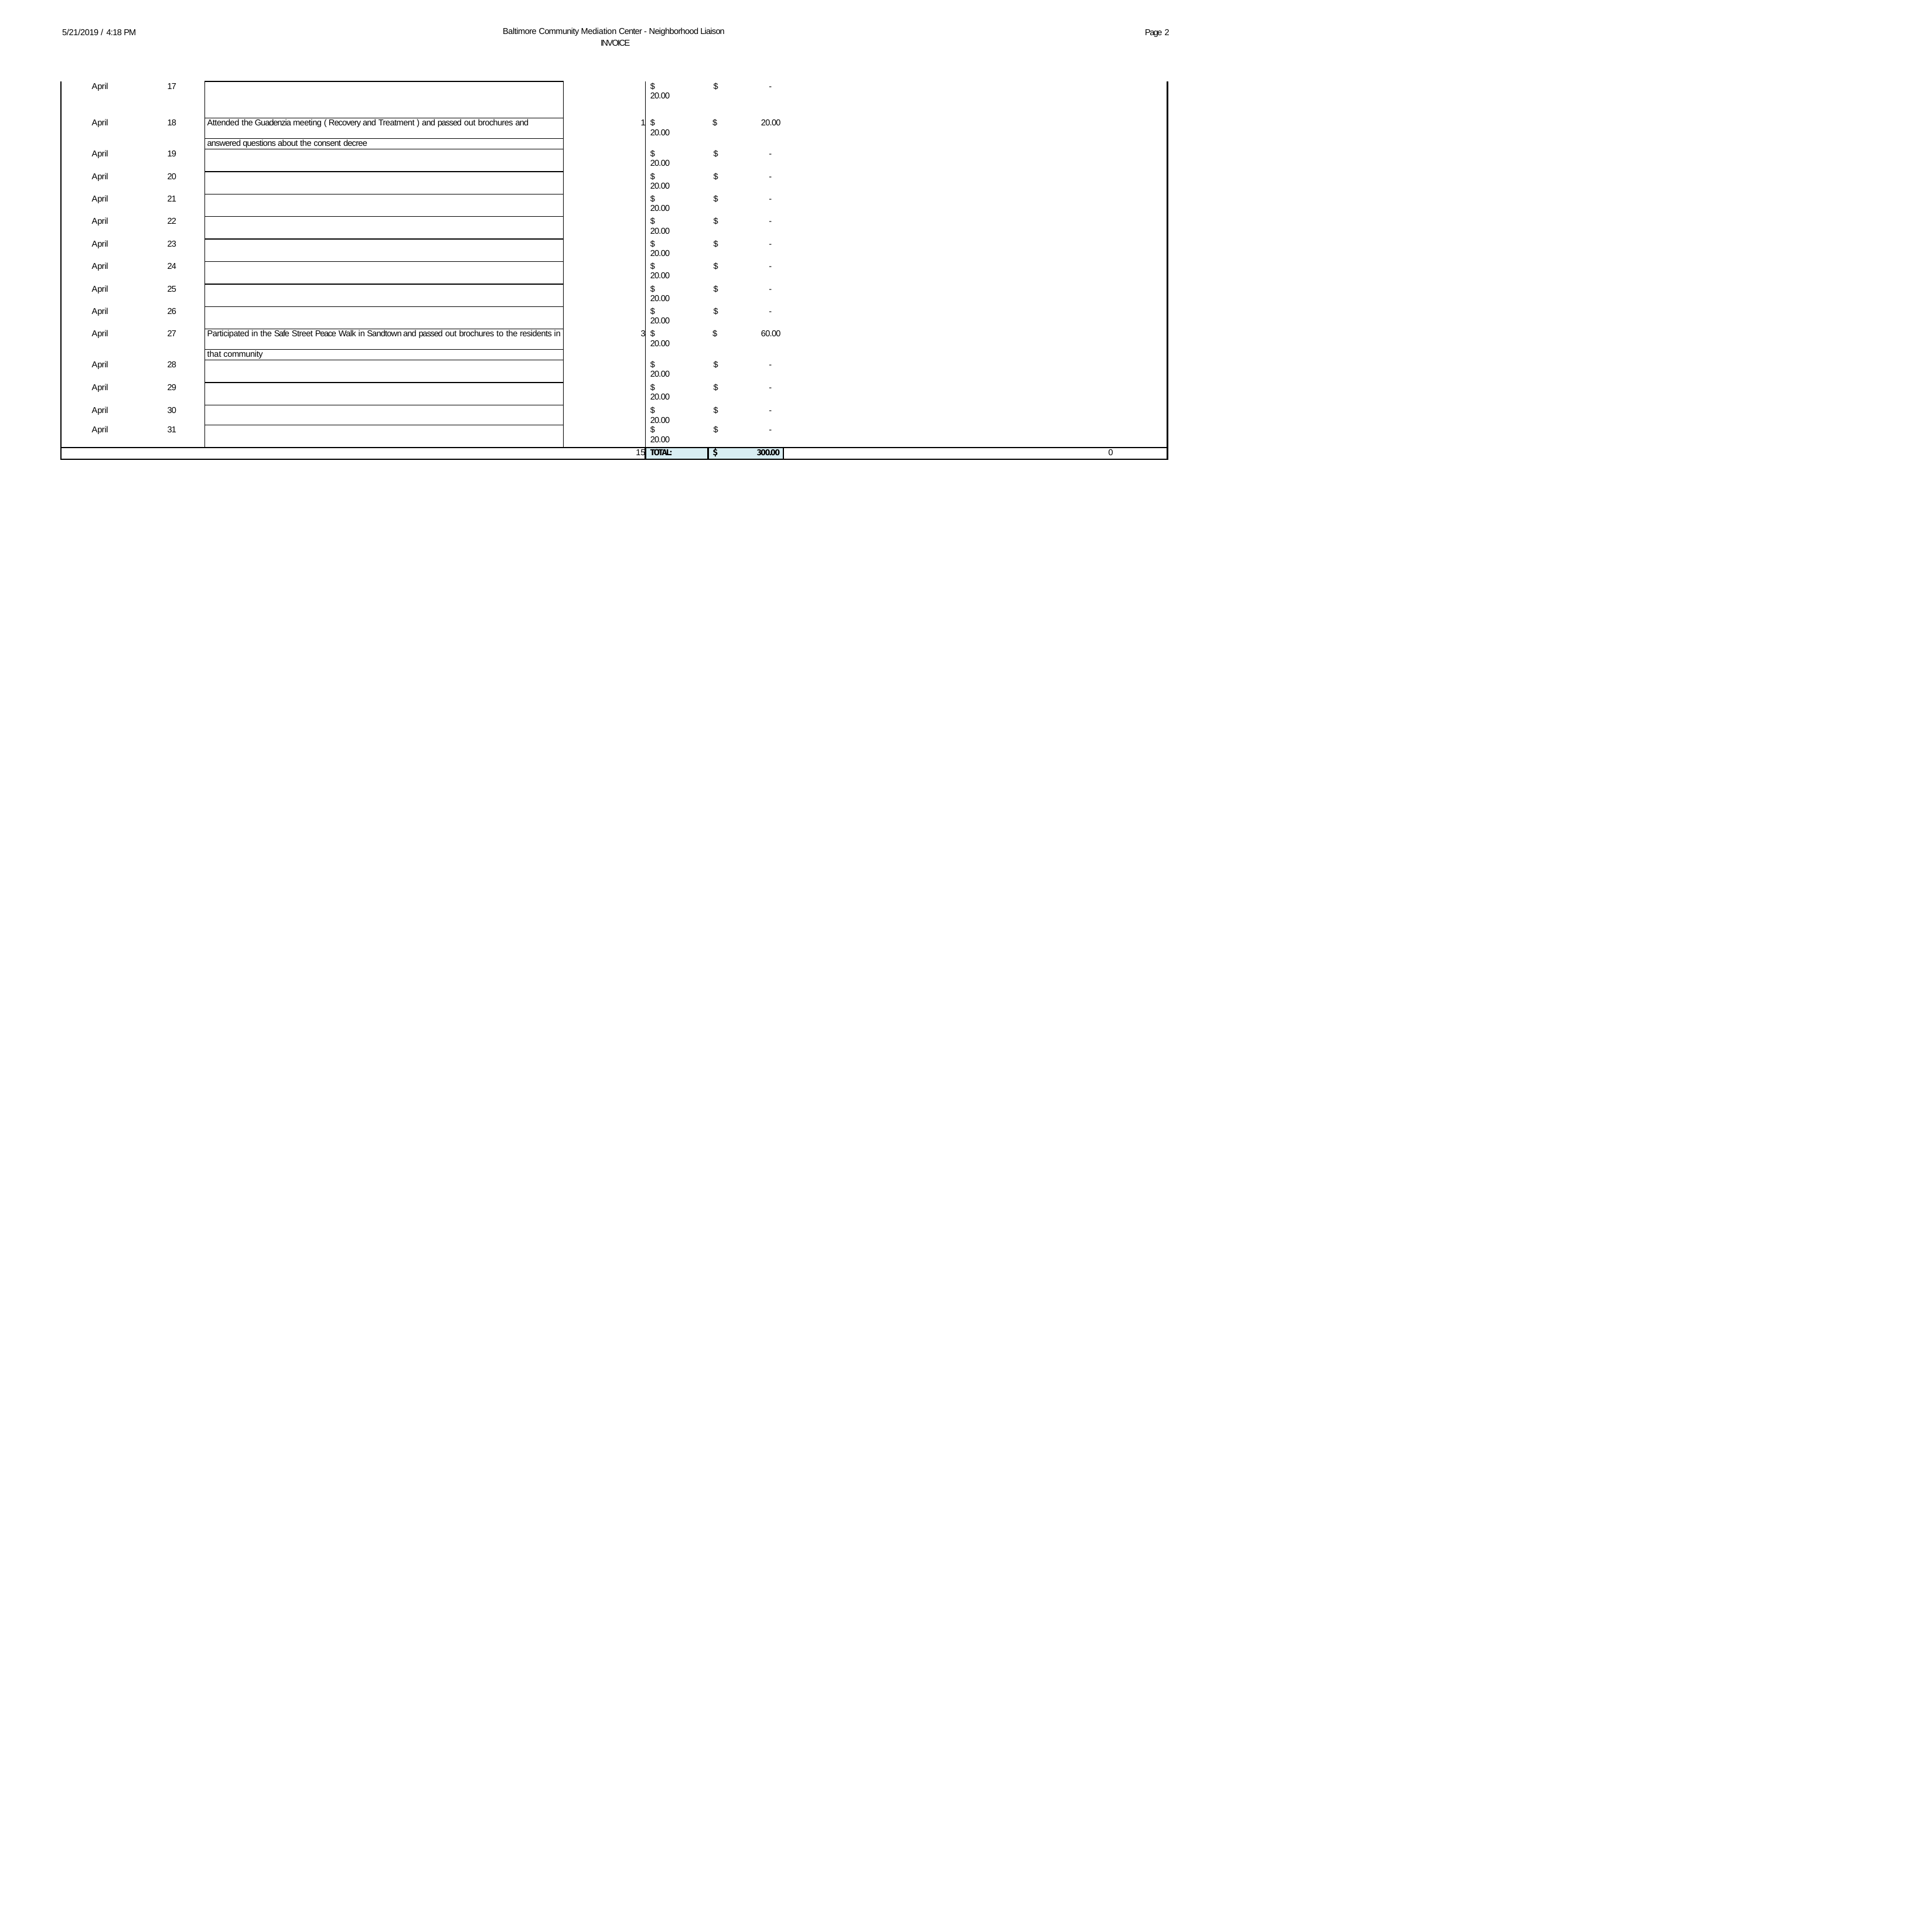

Baltimore Community Mediation Center - Neighborhood Liaison  INVOICE
5/21/2019 / 4:18 PM
Page 2
| April | 17 |  |  | $ 20.00 | $ - |  |
| --- | --- | --- | --- | --- | --- | --- |
| April | 18 | Attended the Guadenzia meeting ( Recovery and Treatment ) and passed out brochures and | 1 | $ 20.00 | $ 20.00 |  |
|  |  | answered questions about the consent decree |  |  |  |  |
| April | 19 |  |  | $ 20.00 | $ - |  |
| April | 20 |  |  | $ 20.00 | $ - |  |
| April | 21 |  |  | $ 20.00 | $ - |  |
| April | 22 |  |  | $ 20.00 | $ - |  |
| April | 23 |  |  | $ 20.00 | $ - |  |
| April | 24 |  |  | $ 20.00 | $ - |  |
| April | 25 |  |  | $ 20.00 | $ - |  |
| April | 26 |  |  | $ 20.00 | $ - |  |
| April | 27 | Participated in the Safe Street Peace Walk in Sandtown and passed out brochures to the residents in | 3 | $ 20.00 | $ 60.00 |  |
|  |  | that community |  |  |  |  |
| April | 28 |  |  | $ 20.00 | $ - |  |
| April | 29 |  |  | $ 20.00 | $ - |  |
| April | 30 |  |  | $ 20.00 | $ - |  |
| April | 31 |  |  | $ 20.00 | $ - |  |
| 15 |  |  |  | TOTAL: | $ 300.00 | 0 |